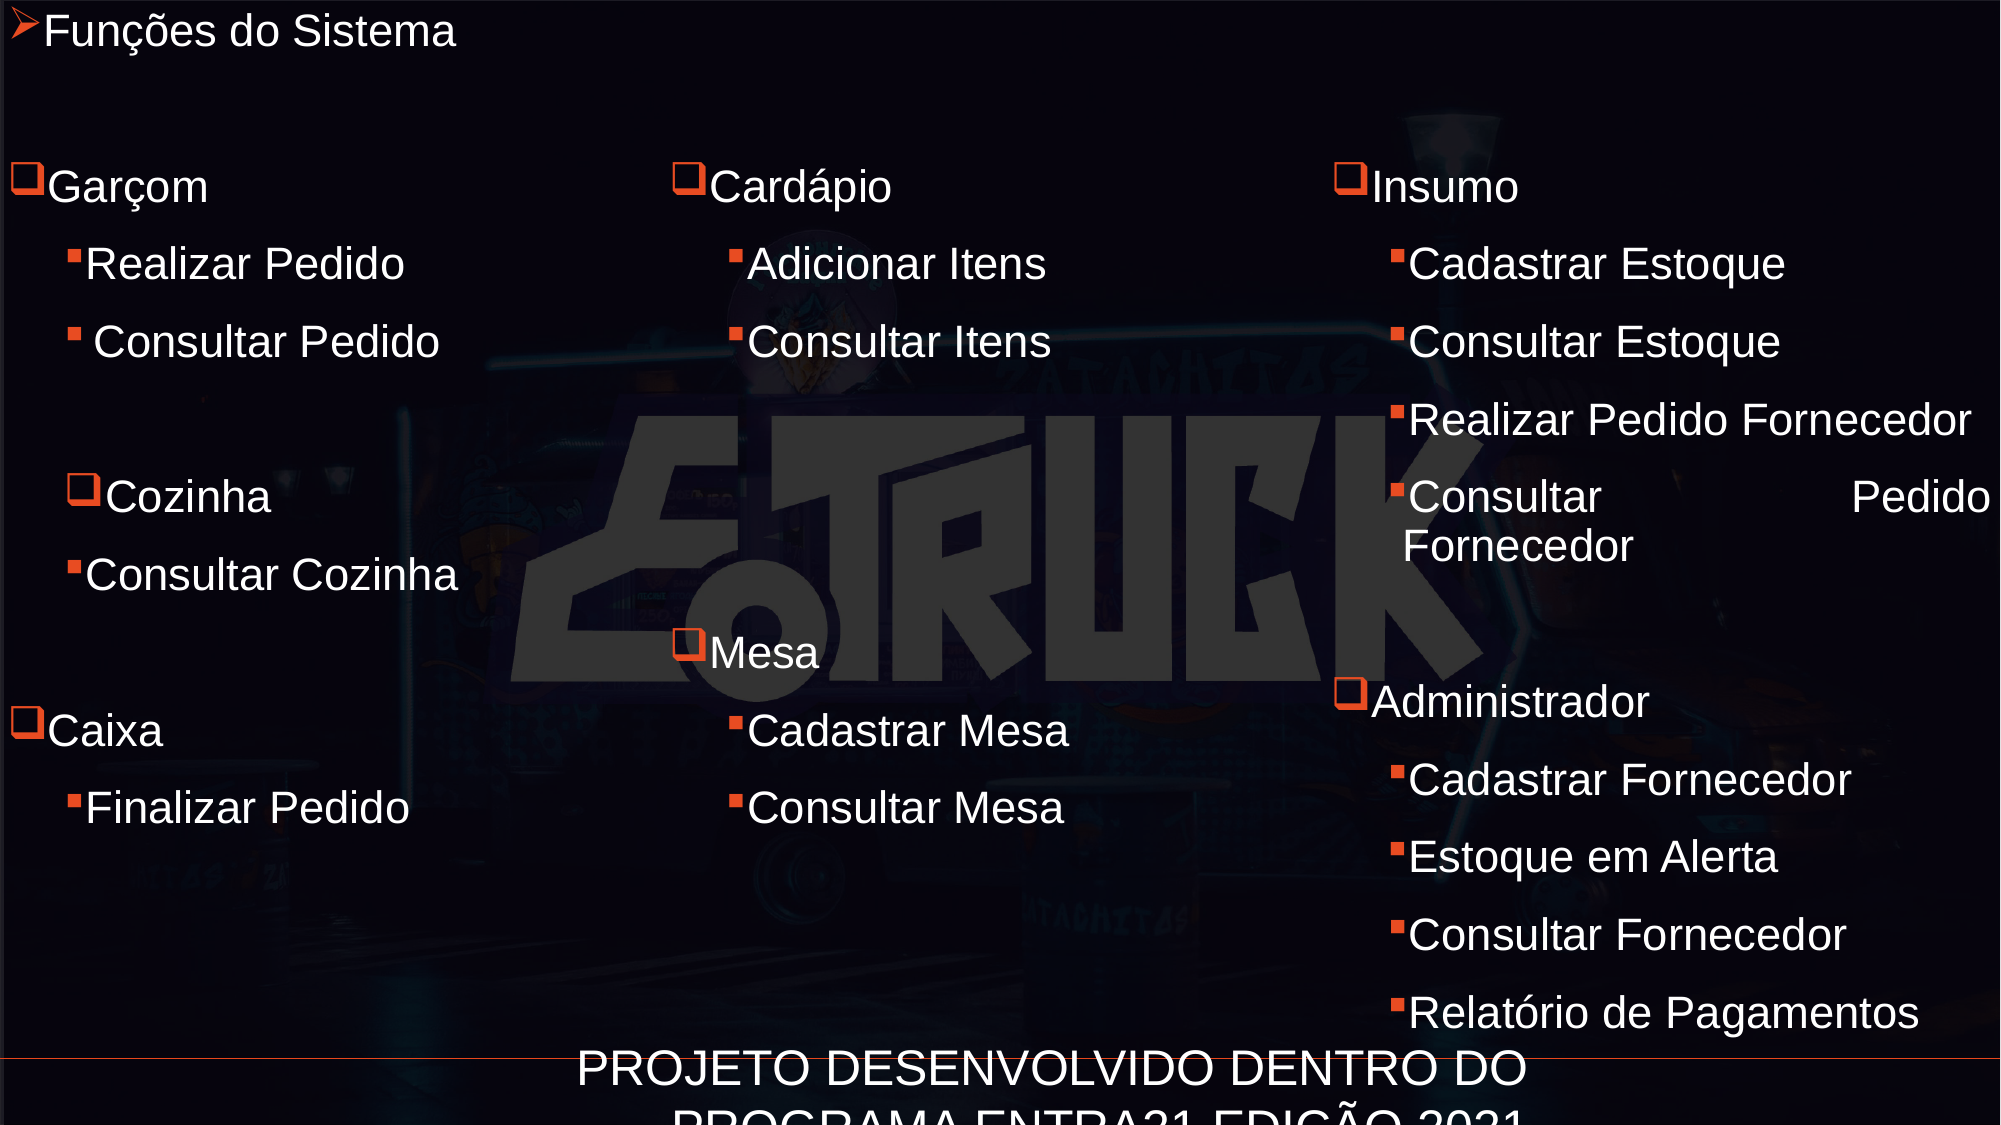

Funções do Sistema

Garçom
Realizar Pedido
Consultar Pedido

Cozinha
Consultar Cozinha

Caixa
Finalizar Pedido

Cardápio
Adicionar Itens
Consultar Itens

Mesa
Cadastrar Mesa
Consultar Mesa

Insumo
Cadastrar Estoque
Consultar Estoque
Realizar Pedido Fornecedor
Consultar Pedido Fornecedor

Administrador
Cadastrar Fornecedor
Estoque em Alerta
Consultar Fornecedor
Relatório de Pagamentos
PROJETO desenvolvido dentro do programa ENTRA21 edição 2021